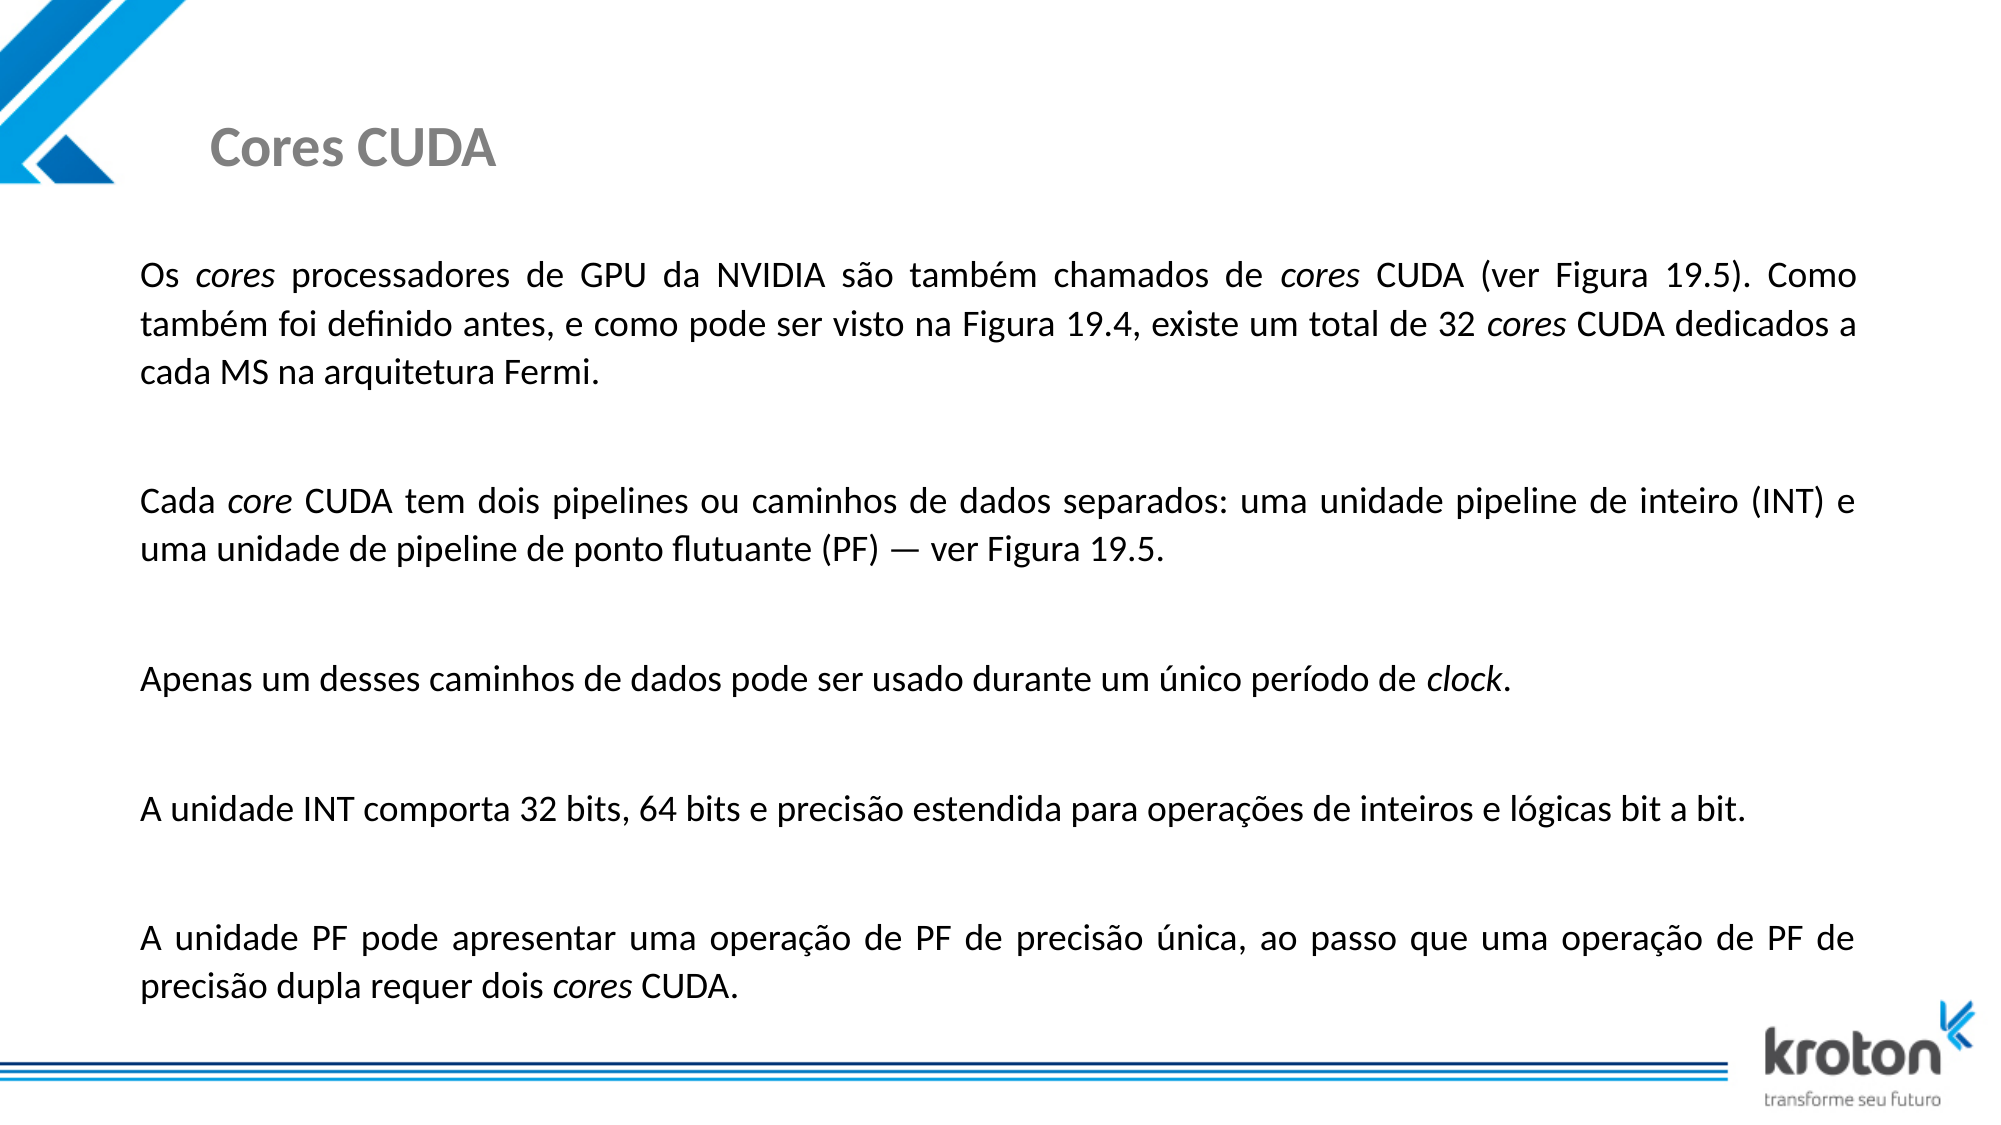

# Cores CUDA
Os cores processadores de GPU da NVIDIA são também chamados de cores CUDA (ver Figura 19.5). Como também foi definido antes, e como pode ser visto na Figura 19.4, existe um total de 32 cores CUDA dedicados a cada MS na arquitetura Fermi.

Cada core CUDA tem dois pipelines ou caminhos de dados separados: uma unidade pipeline de inteiro (INT) e uma unidade de pipeline de ponto flutuante (PF) — ver Figura 19.5.

Apenas um desses caminhos de dados pode ser usado durante um único período de clock.

A unidade INT comporta 32 bits, 64 bits e precisão estendida para operações de inteiros e lógicas bit a bit.

A unidade PF pode apresentar uma operação de PF de precisão única, ao passo que uma operação de PF de precisão dupla requer dois cores CUDA.